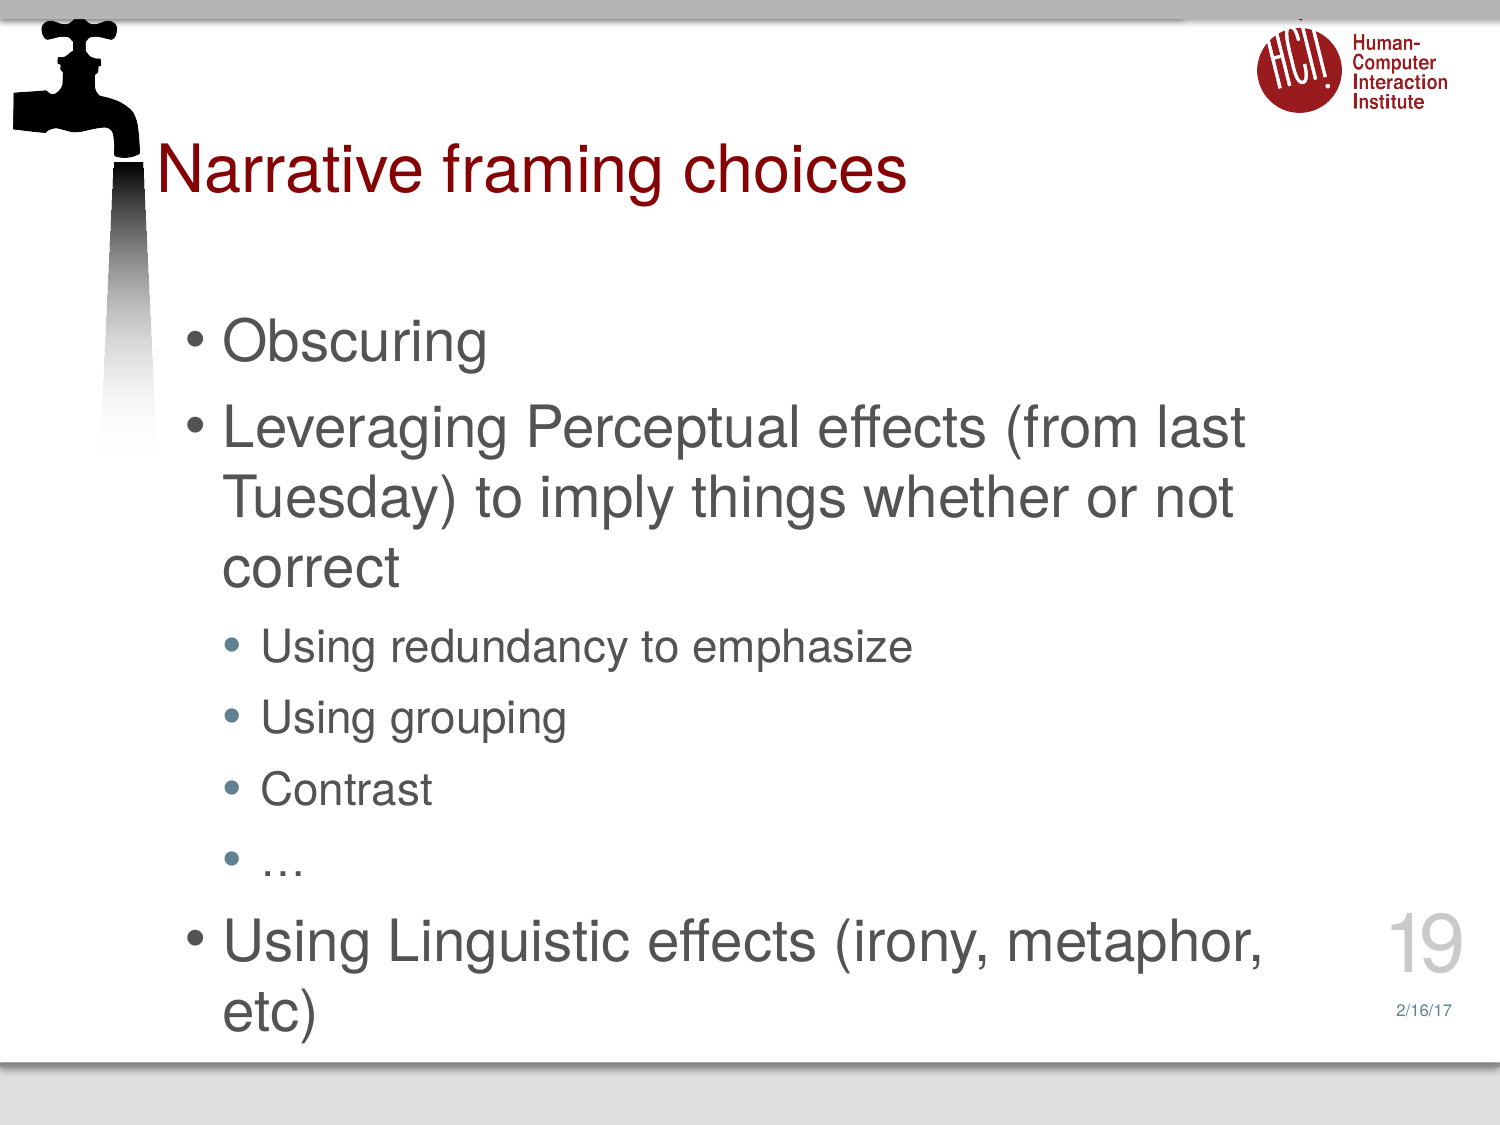

# Narrative framing choices
Obscuring
Leveraging Perceptual effects (from last Tuesday) to imply things whether or not correct
Using redundancy to emphasize
Using grouping
Contrast
…
Using Linguistic effects (irony, metaphor, etc)

19
2/16/17